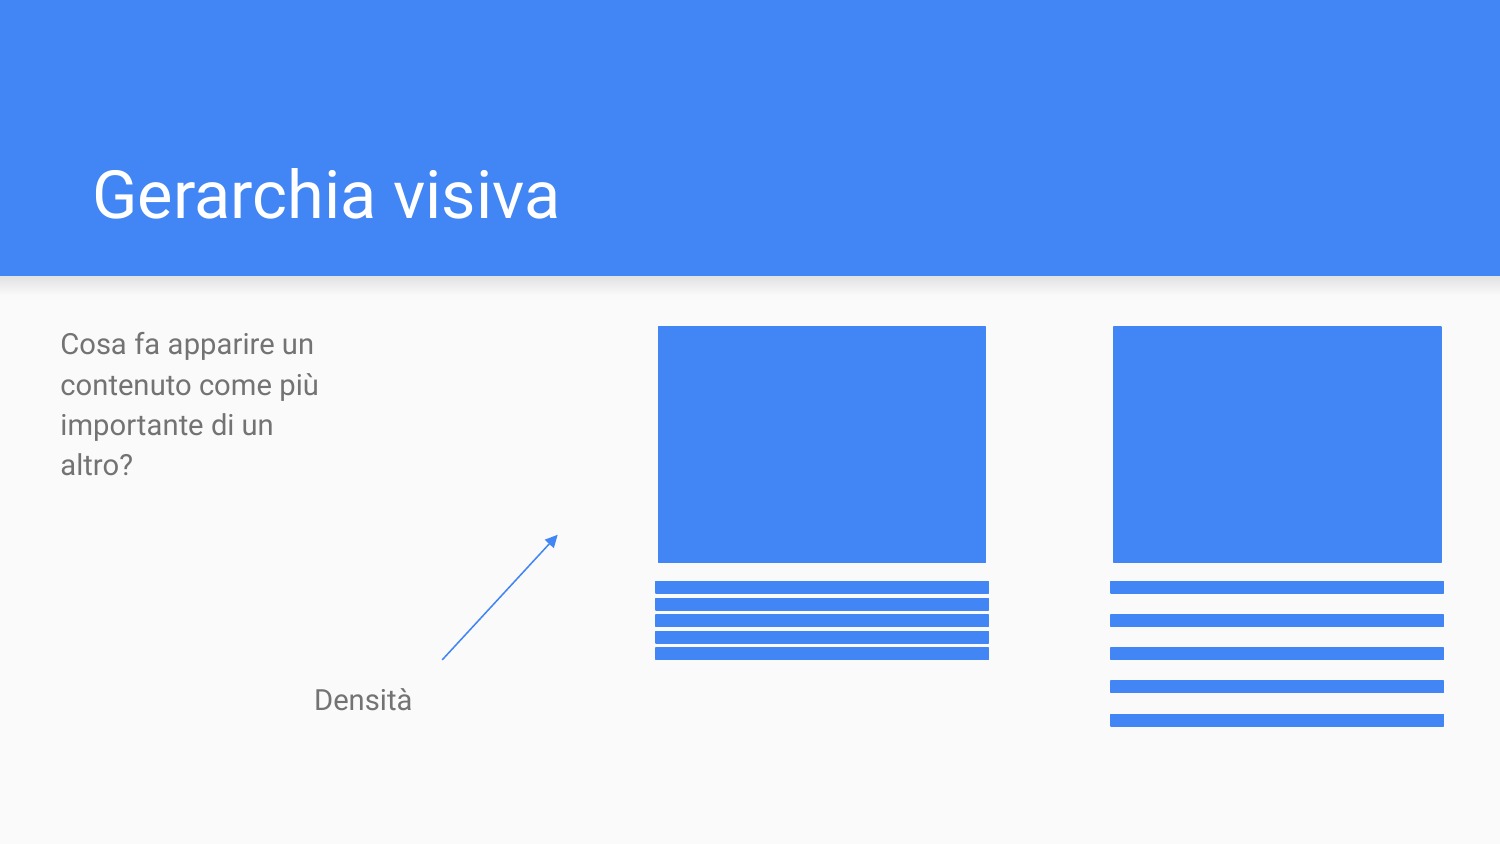

# Gerarchia visiva
Cosa fa apparire un contenuto come più importante di un altro?

Densità